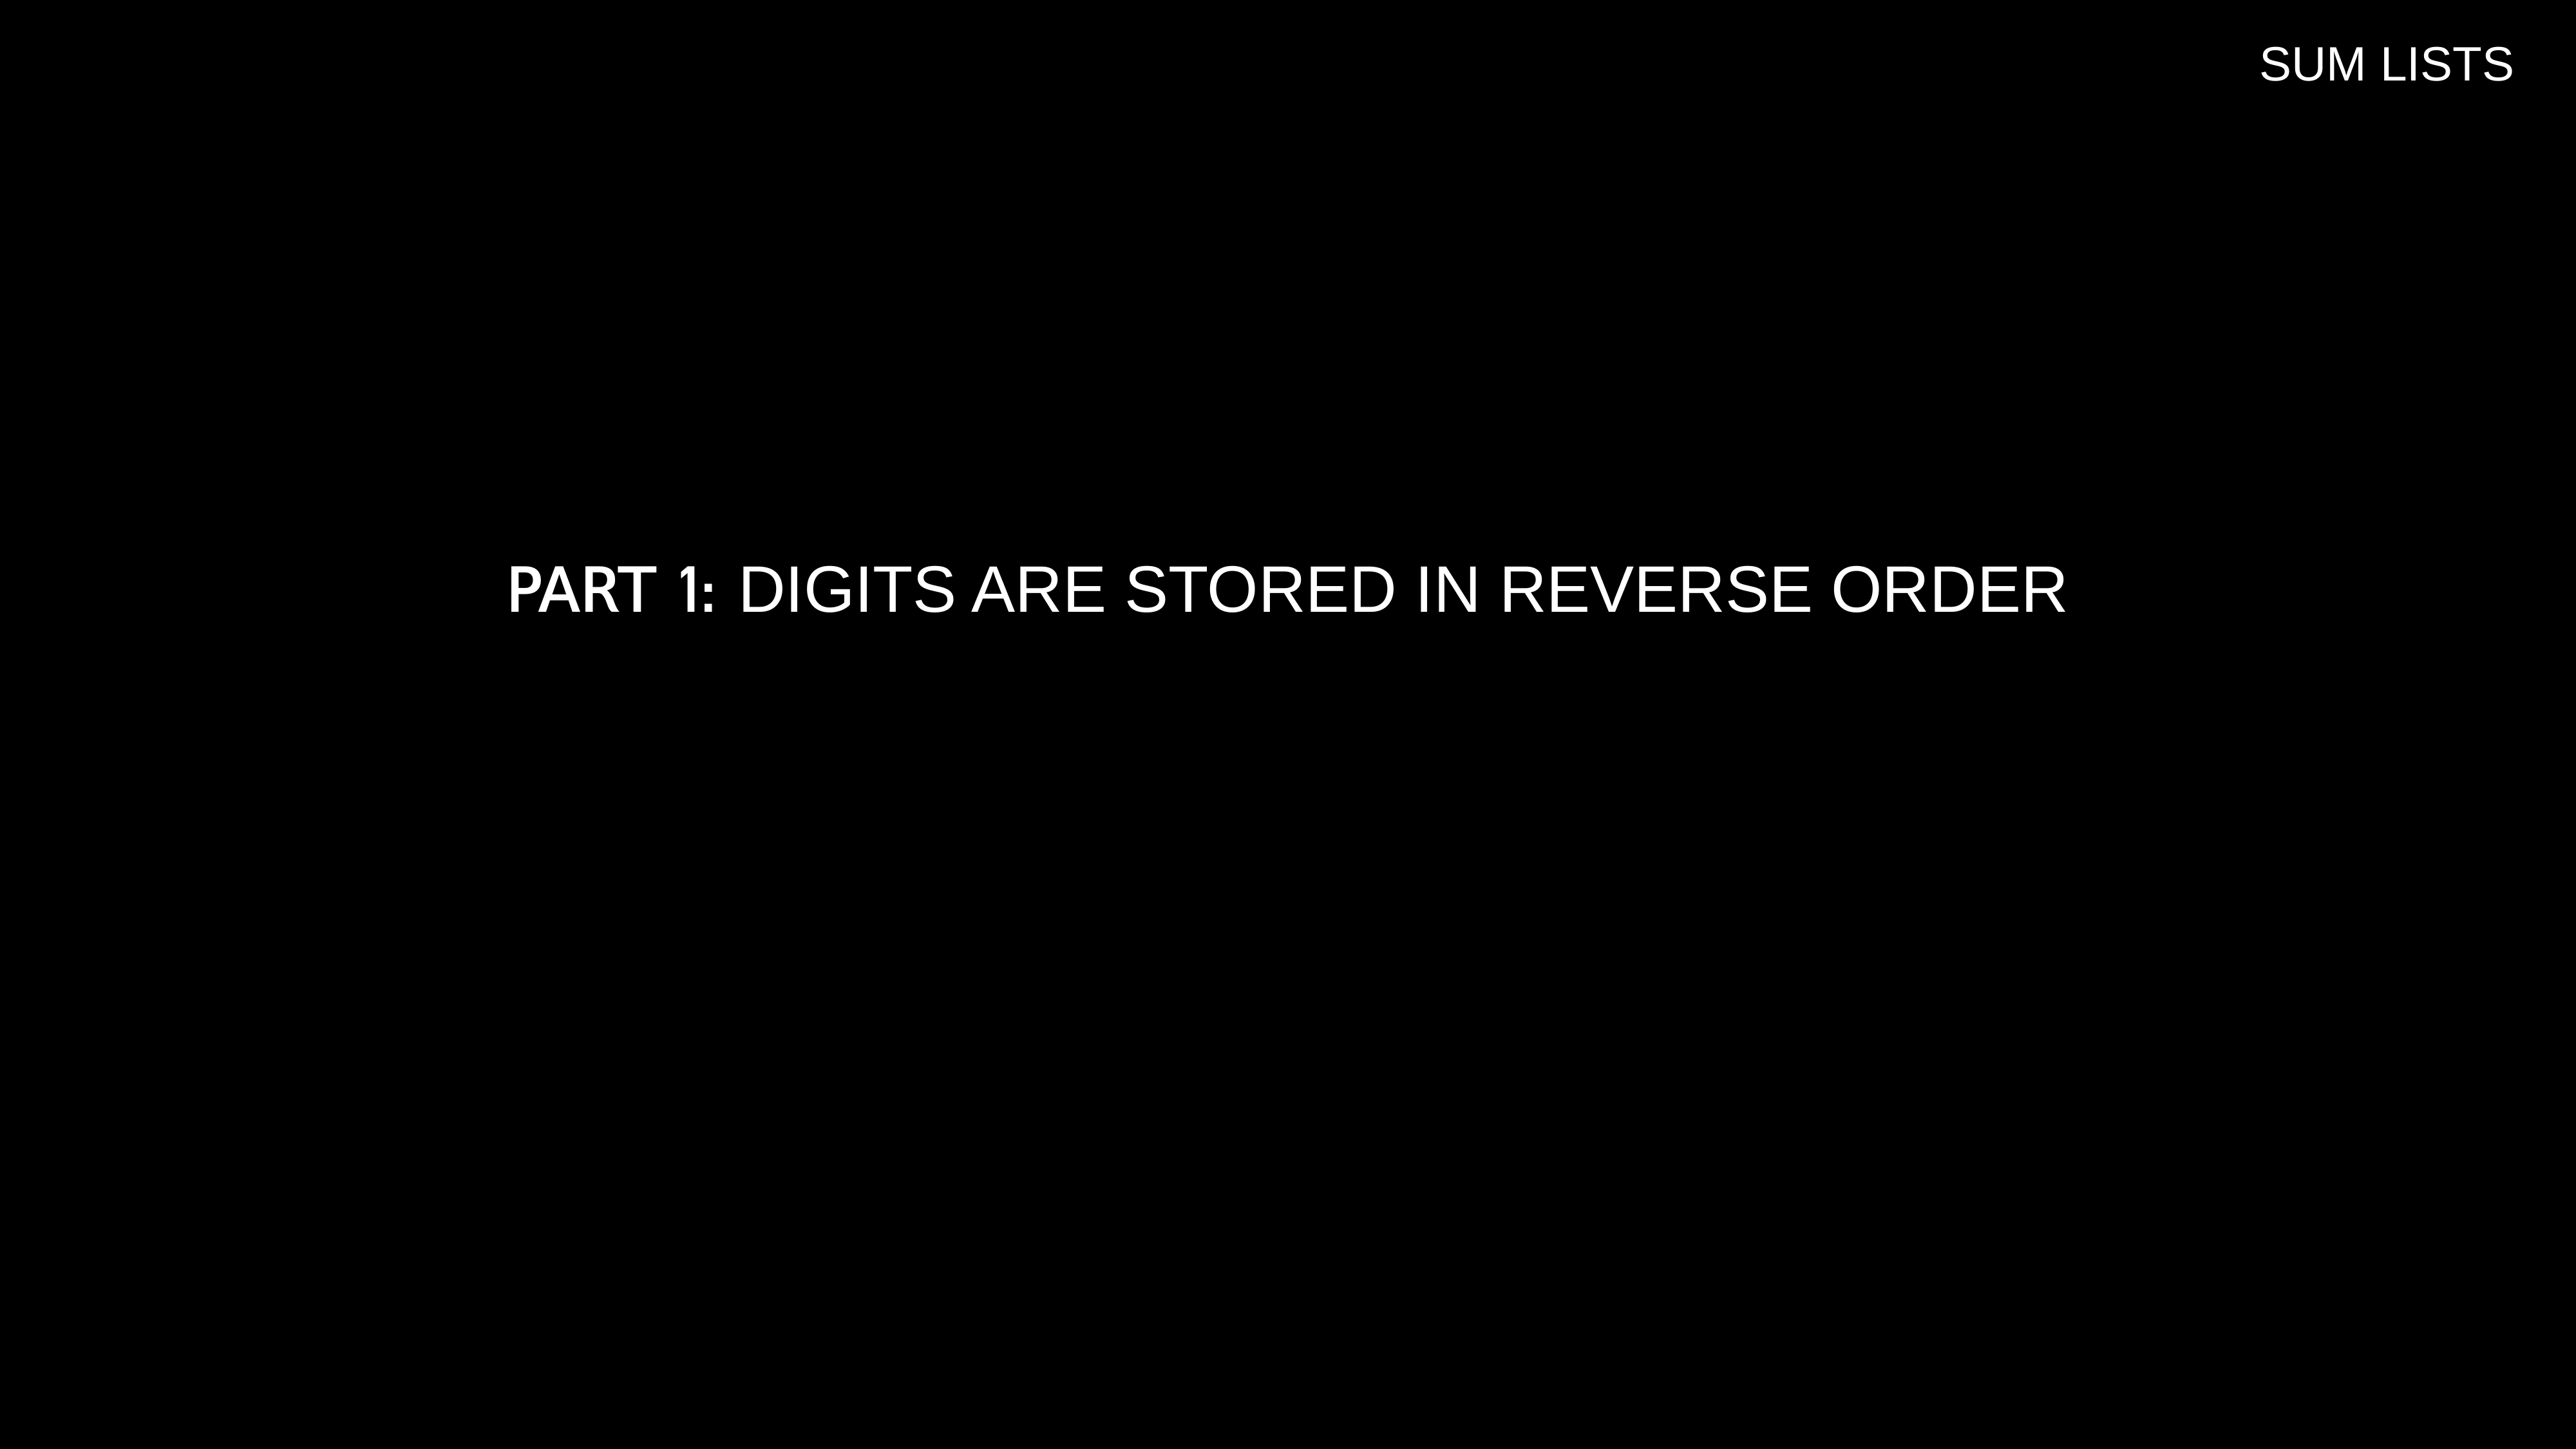

SUM LISTS
# Part 1: digits are stored in reverse order